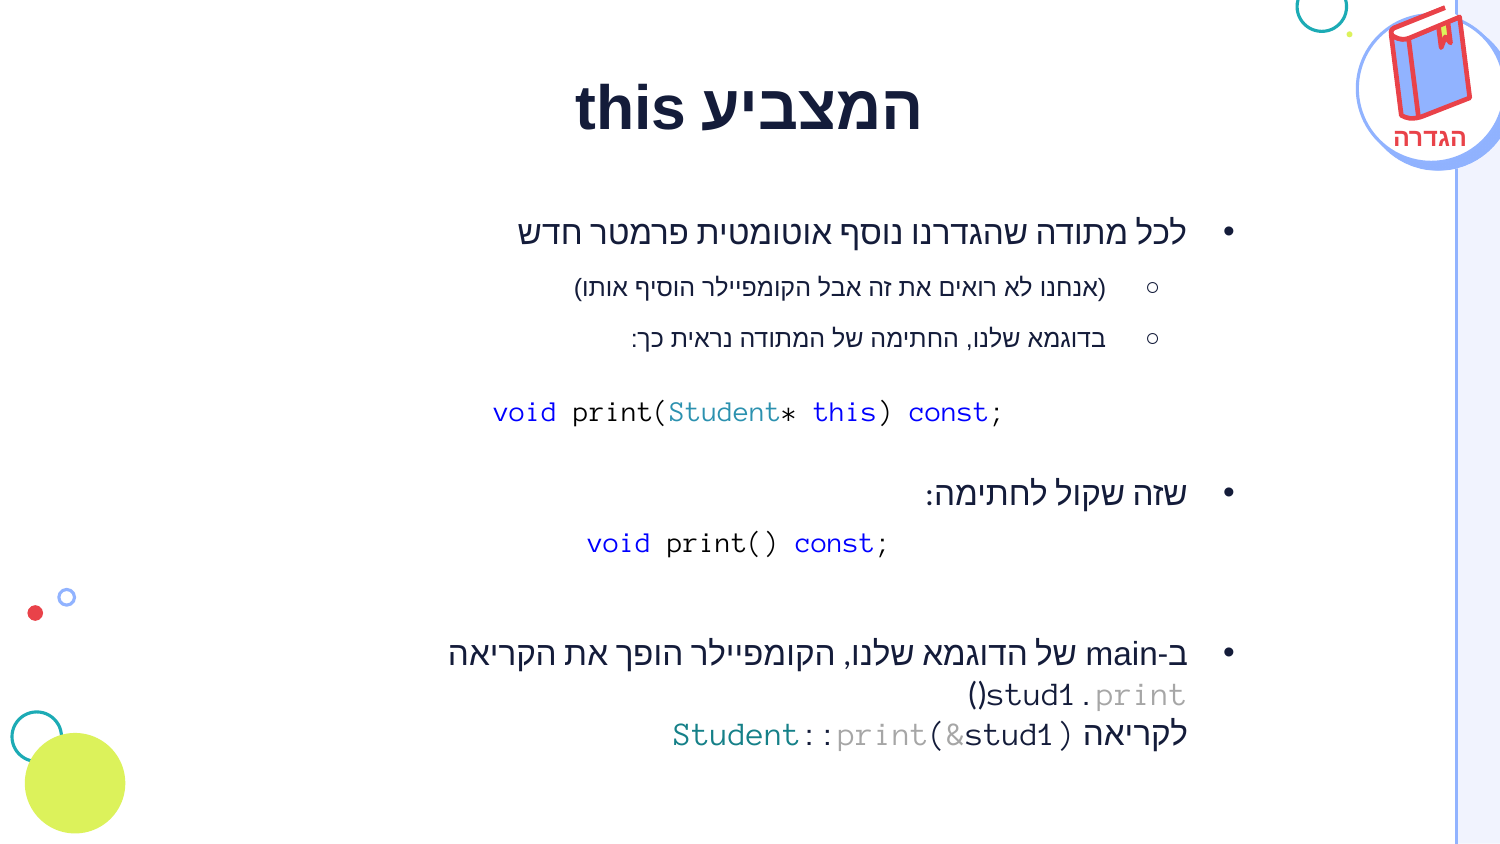

# המצביע this
הגדרה
לכל מתודה שהגדרנו נוסף אוטומטית פרמטר חדש
(אנחנו לא רואים את זה אבל הקומפיילר הוסיף אותו)
בדוגמא שלנו, החתימה של המתודה נראית כך:
שזה שקול לחתימה:

ב-main של הדוגמא שלנו, הקומפיילר הופך את הקריאה stud1.print()
לקריאה Student::print(&stud1)
void print(Student* this) const;
void print() const;